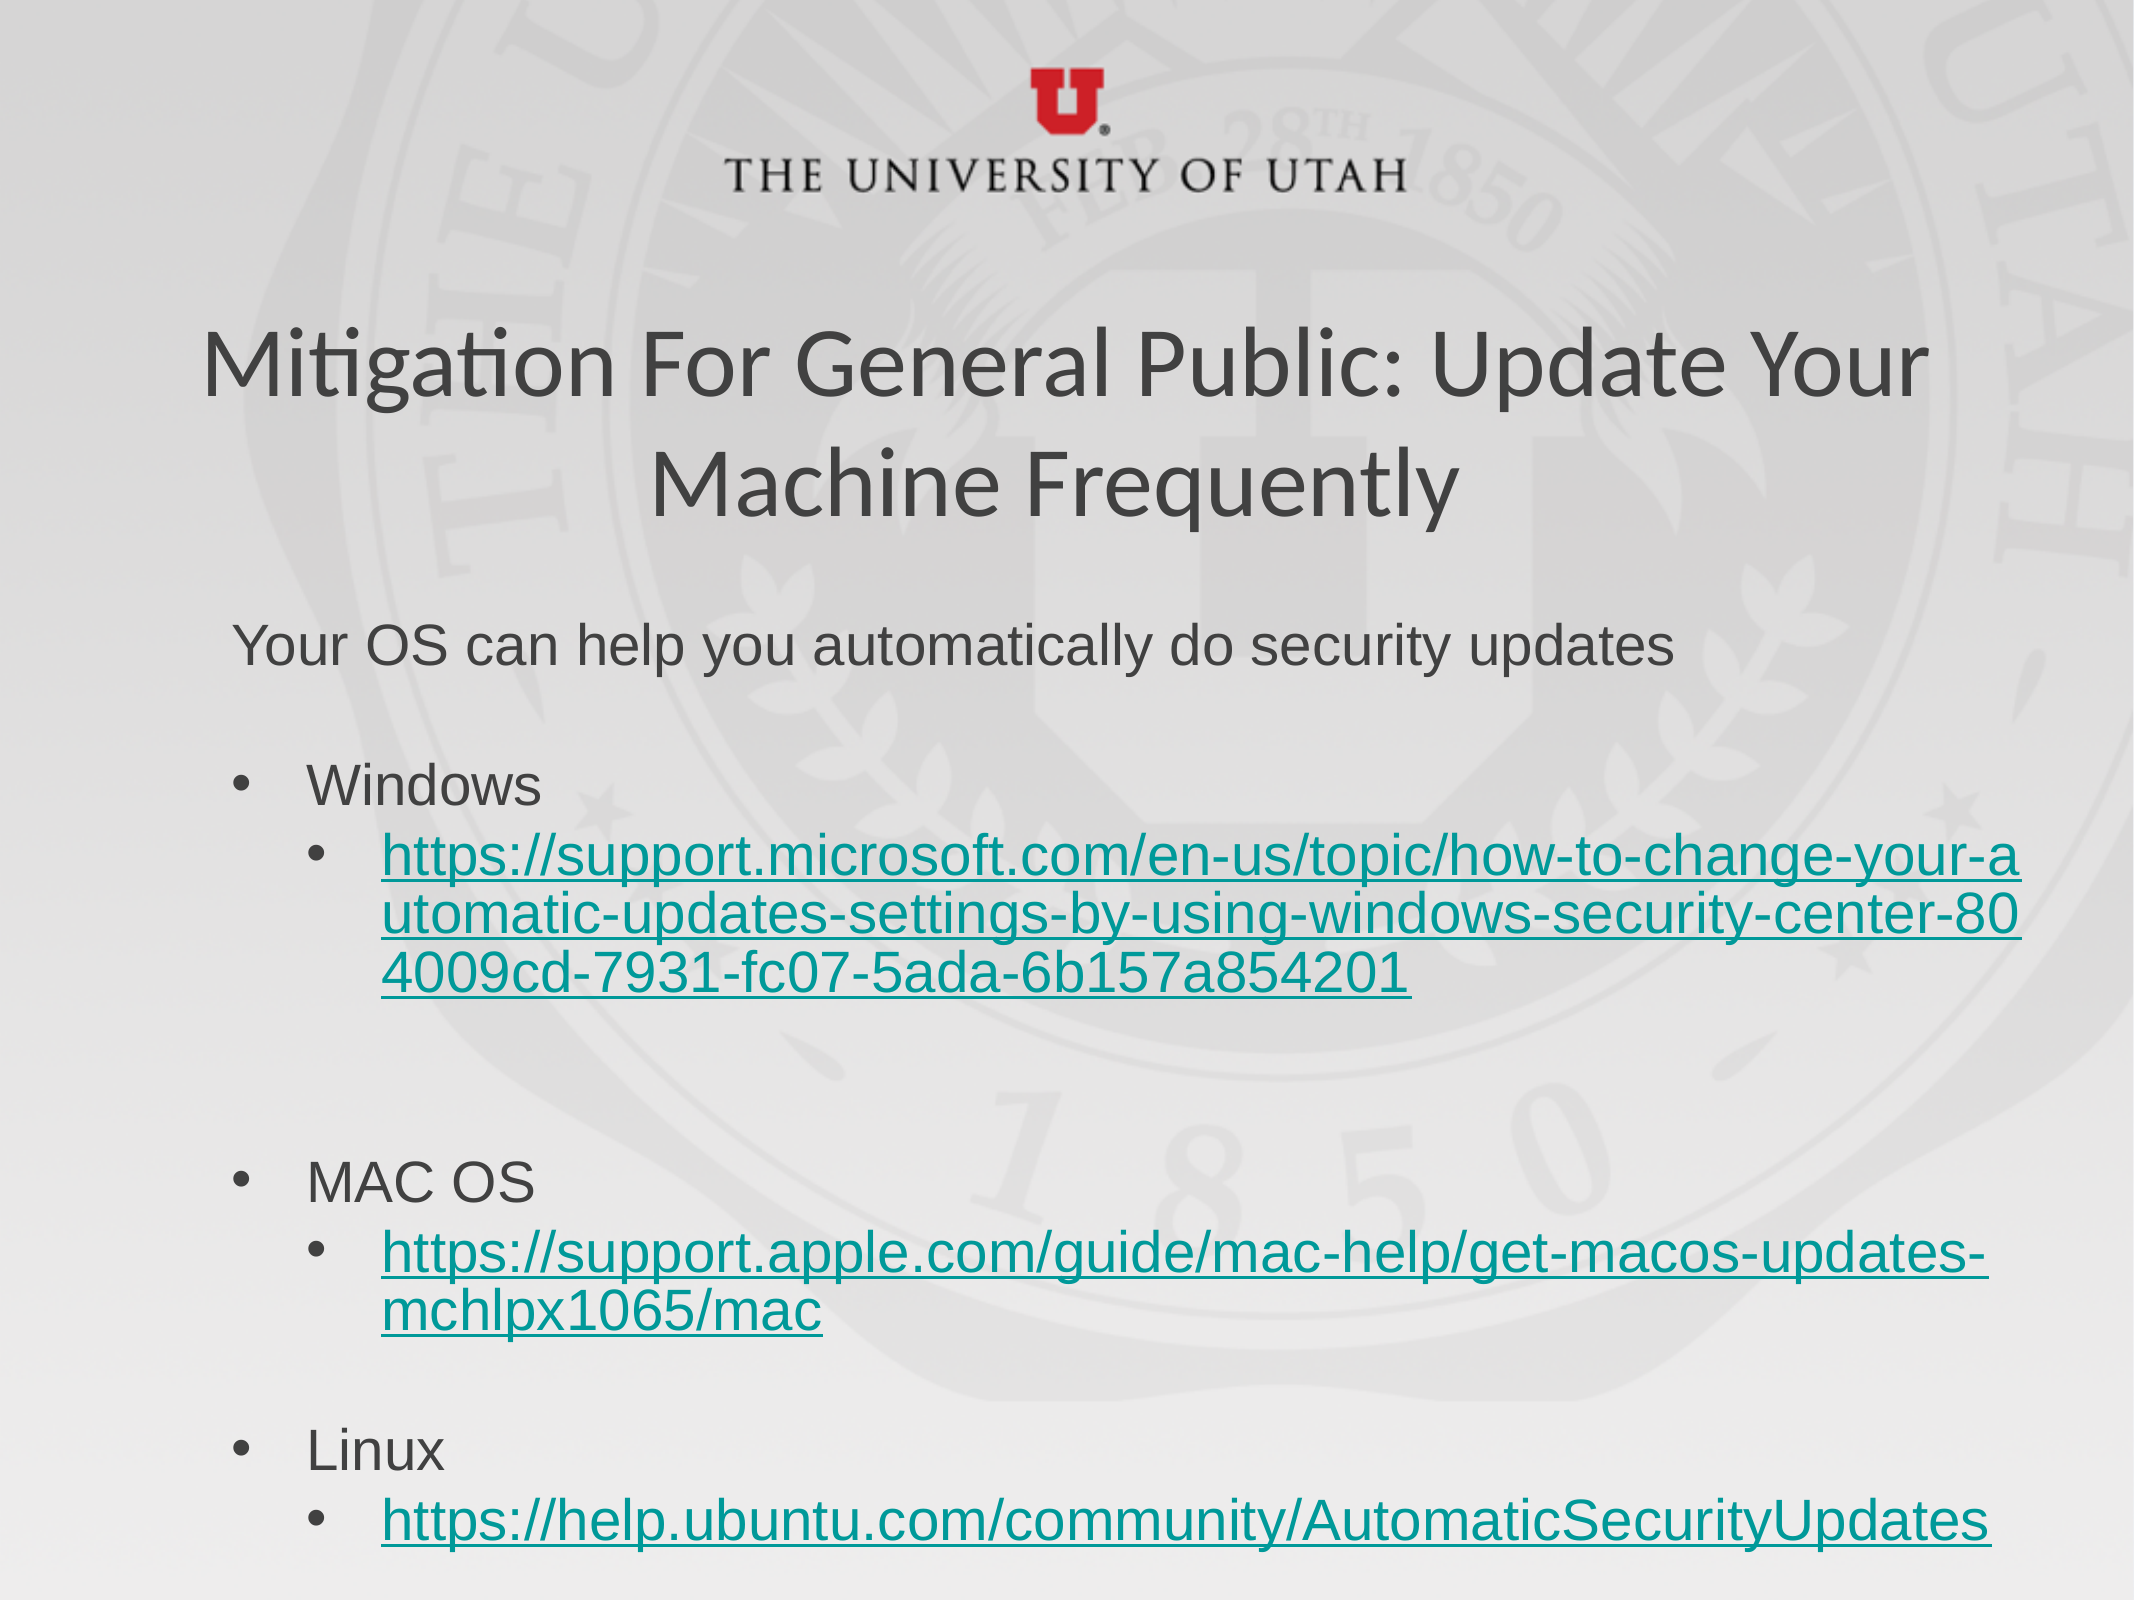

# Mitigation For General Public: Update Your Machine Frequently
Your OS can help you automatically do security updates

Windows
https://support.microsoft.com/en-us/topic/how-to-change-your-automatic-updates-settings-by-using-windows-security-center-804009cd-7931-fc07-5ada-6b157a854201

MAC OS
https://support.apple.com/guide/mac-help/get-macos-updates-mchlpx1065/mac

Linux
https://help.ubuntu.com/community/AutomaticSecurityUpdates